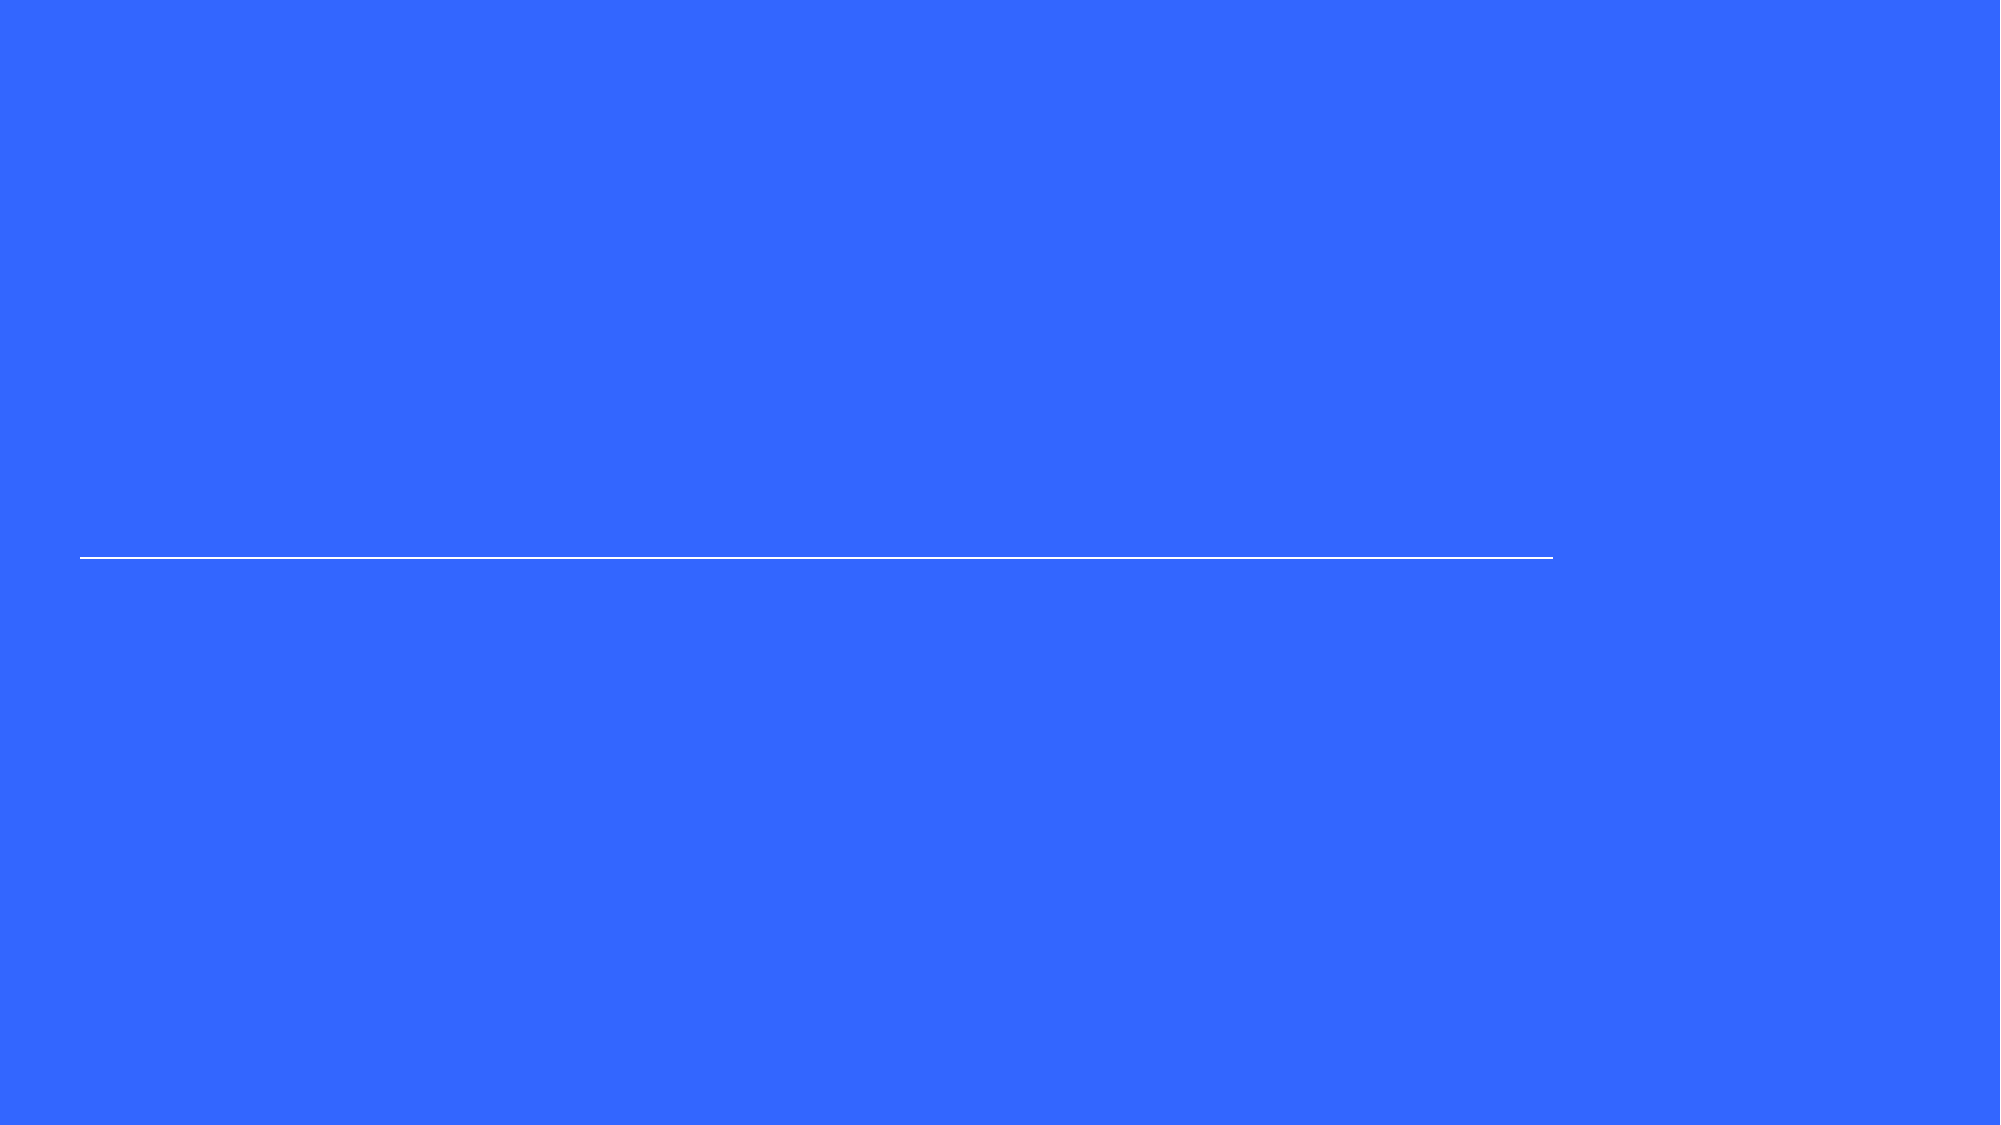

Deep Learning-Based Forward Collision Avoidance System
for Efficient Driving Assistance in Intelligent Vehicles
SeongJin Jang
2024.05.07. Wed.
System Software Lab. Seminar